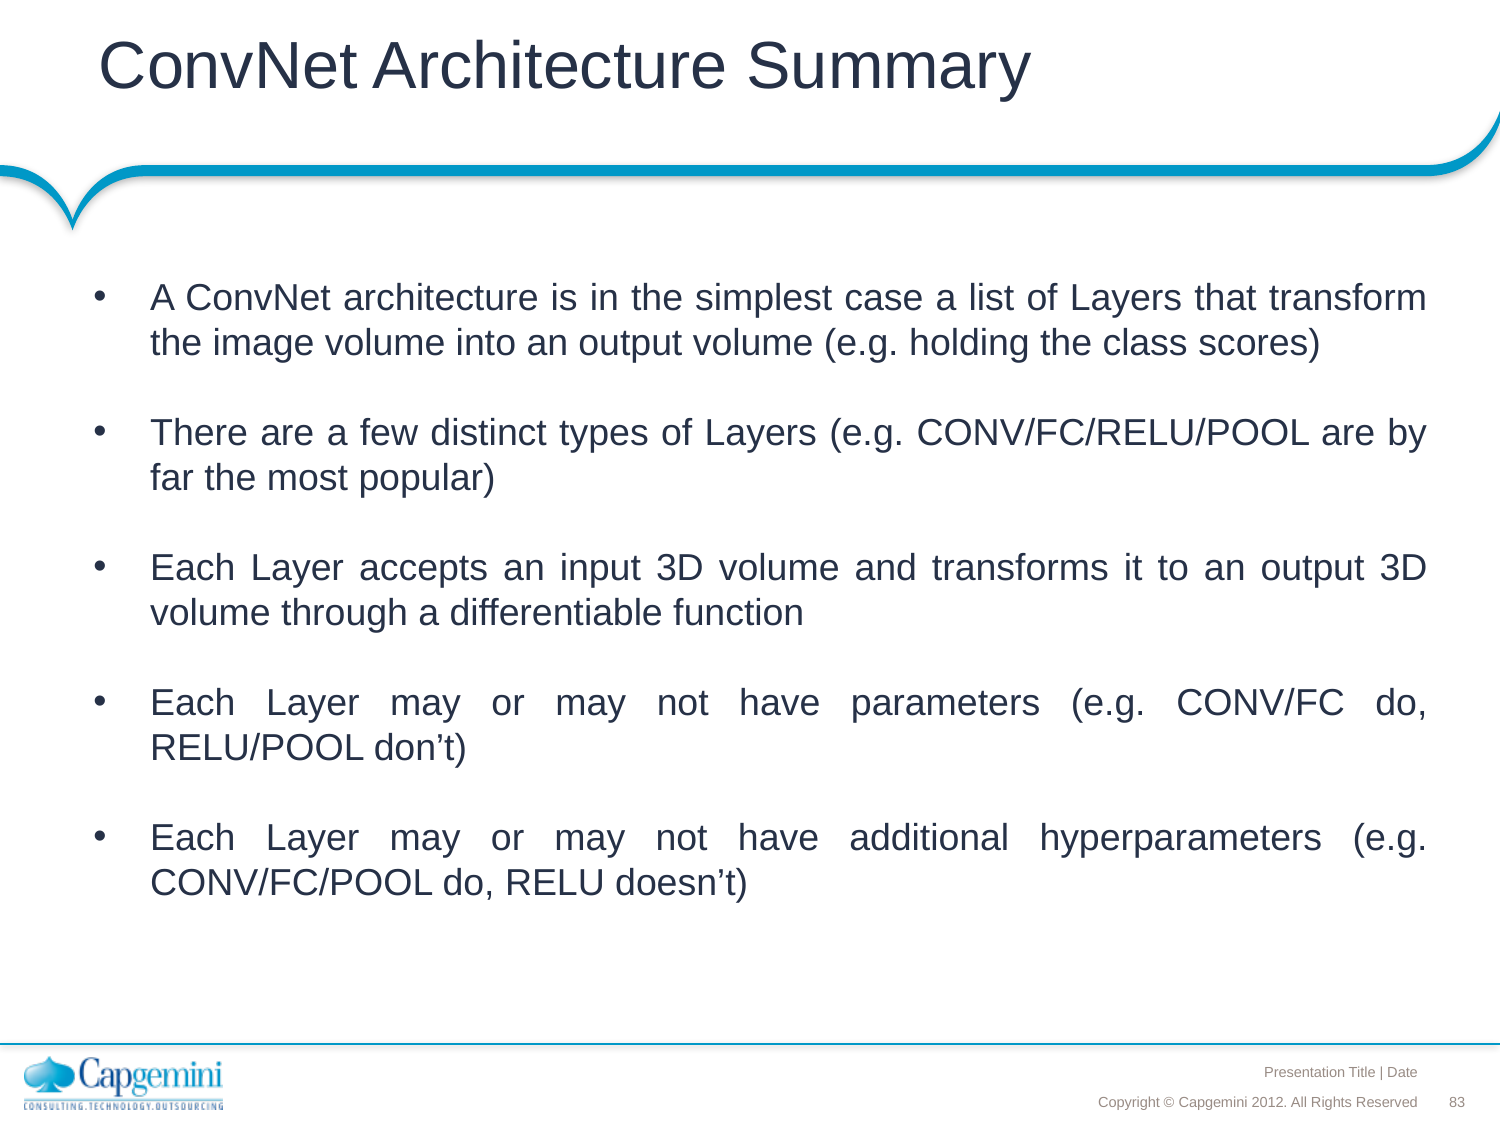

# ConvNet Architecture Summary
A ConvNet architecture is in the simplest case a list of Layers that transform the image volume into an output volume (e.g. holding the class scores)

There are a few distinct types of Layers (e.g. CONV/FC/RELU/POOL are by far the most popular)

Each Layer accepts an input 3D volume and transforms it to an output 3D volume through a differentiable function

Each Layer may or may not have parameters (e.g. CONV/FC do, RELU/POOL don’t)

Each Layer may or may not have additional hyperparameters (e.g. CONV/FC/POOL do, RELU doesn’t)